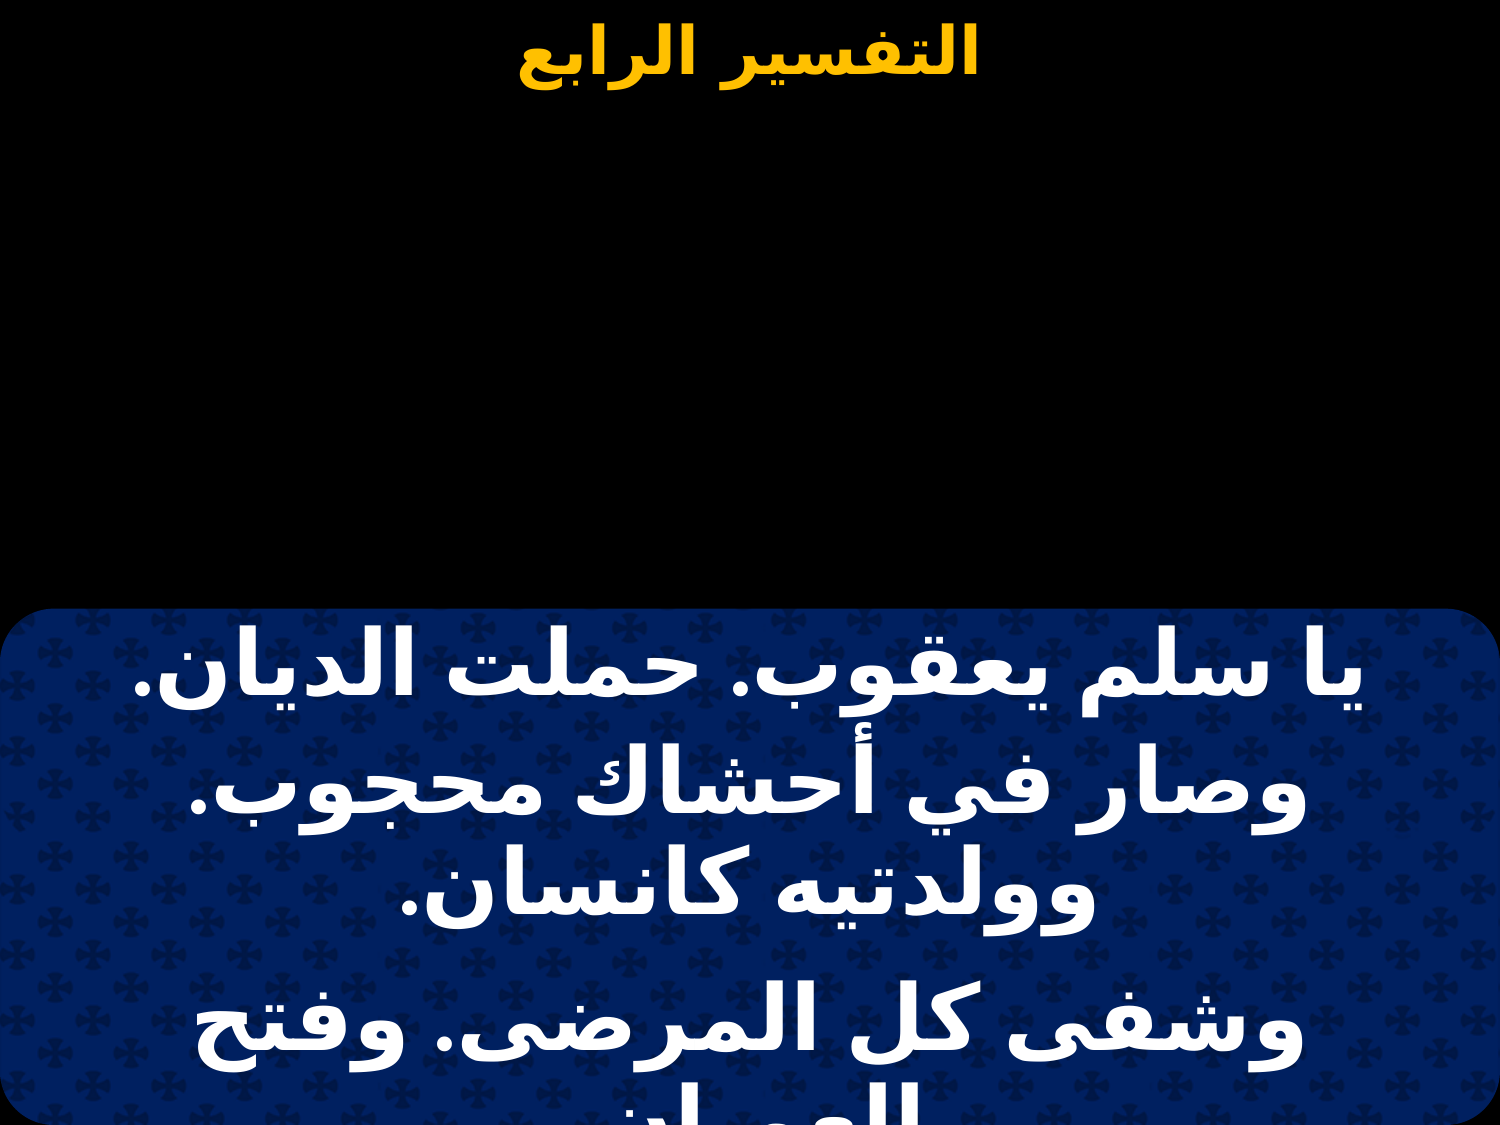

#
| يا سلم يعقوب. حملت الديان. |
| --- |
| وصار في أحشاك محجوب. وولدتيه كانسان. |
|  |
| وشفى كل المرضى. وفتح العميان. |
| وأقام الميت. بعد أن كان مدفون. |